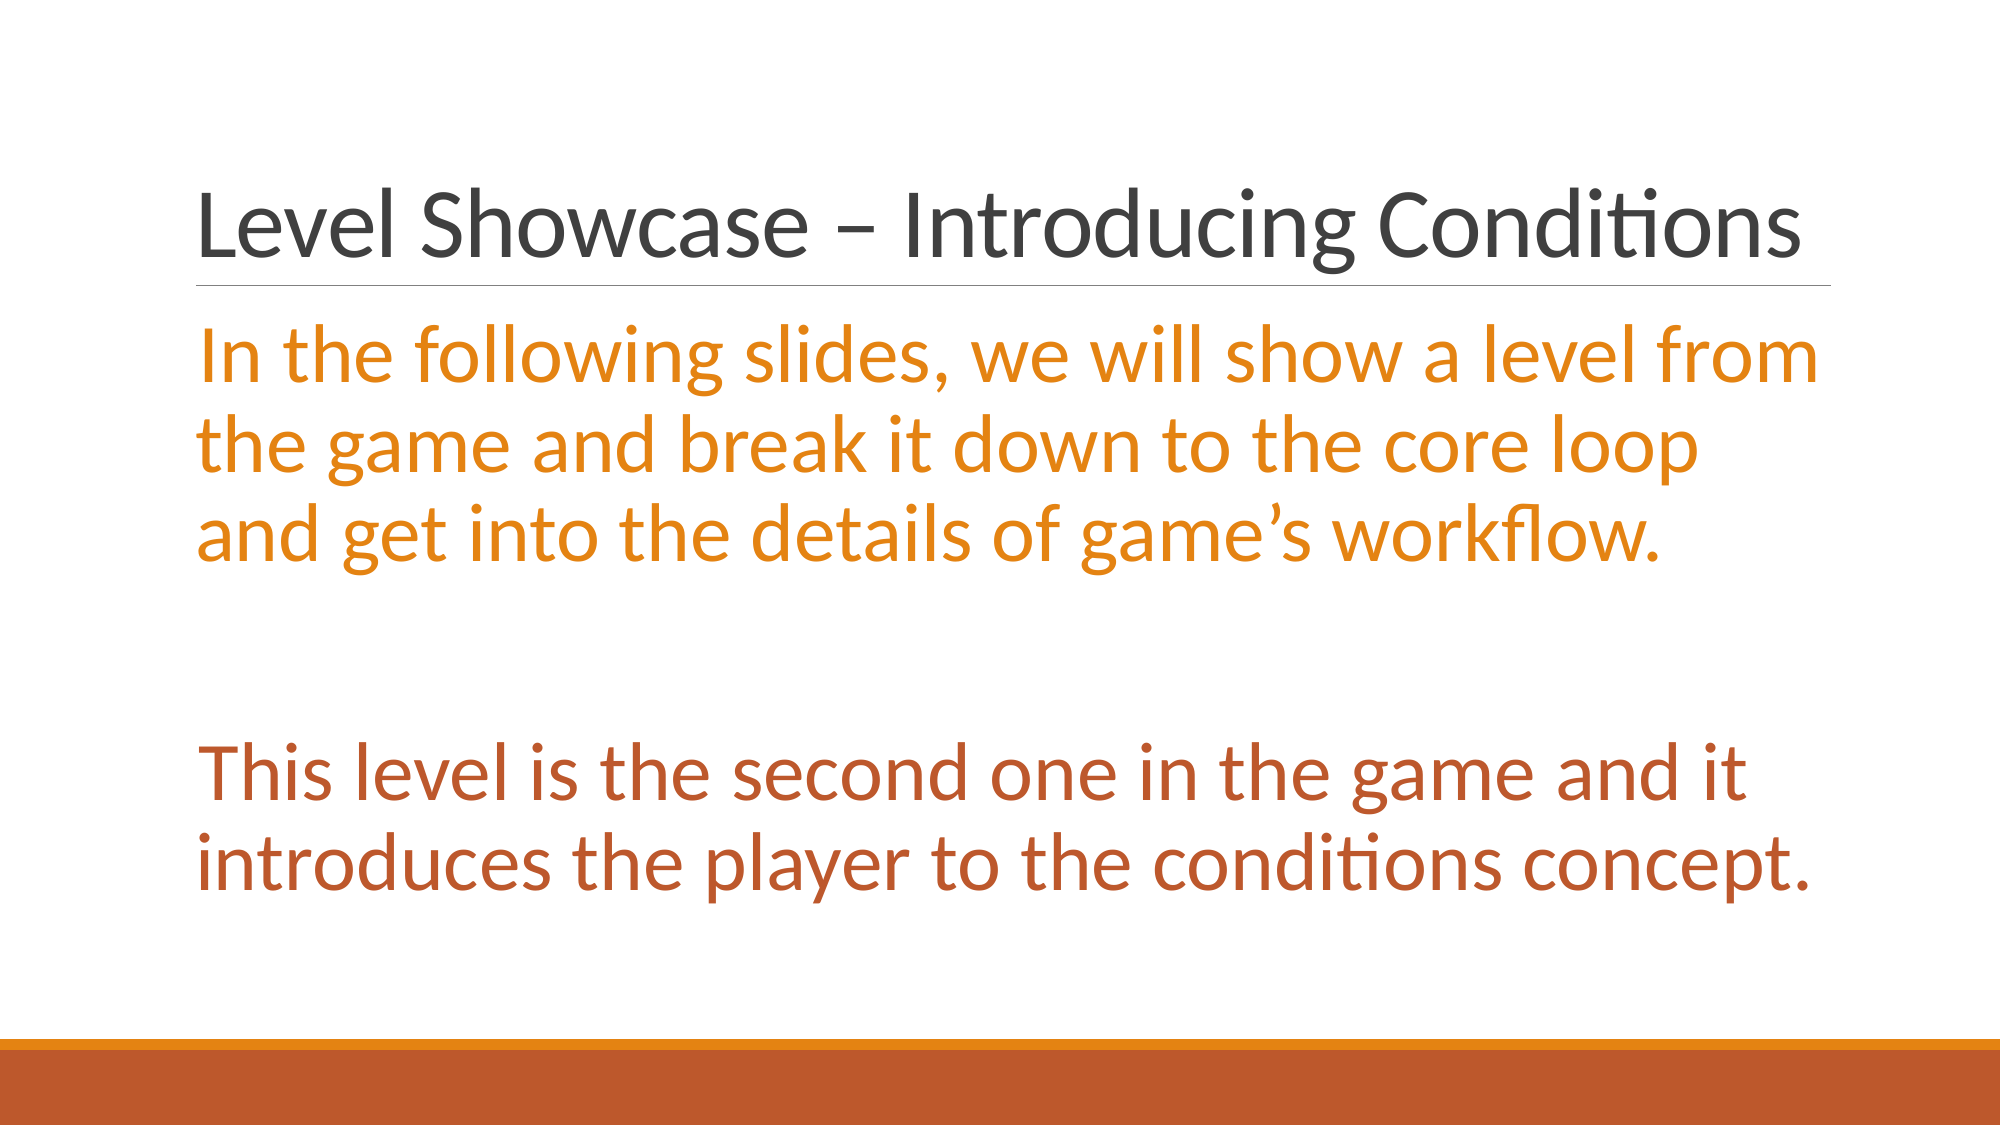

# Level Showcase – Introducing Conditions
In the following slides, we will show a level from the game and break it down to the core loop and get into the details of game’s workflow.

This level is the second one in the game and it introduces the player to the conditions concept.